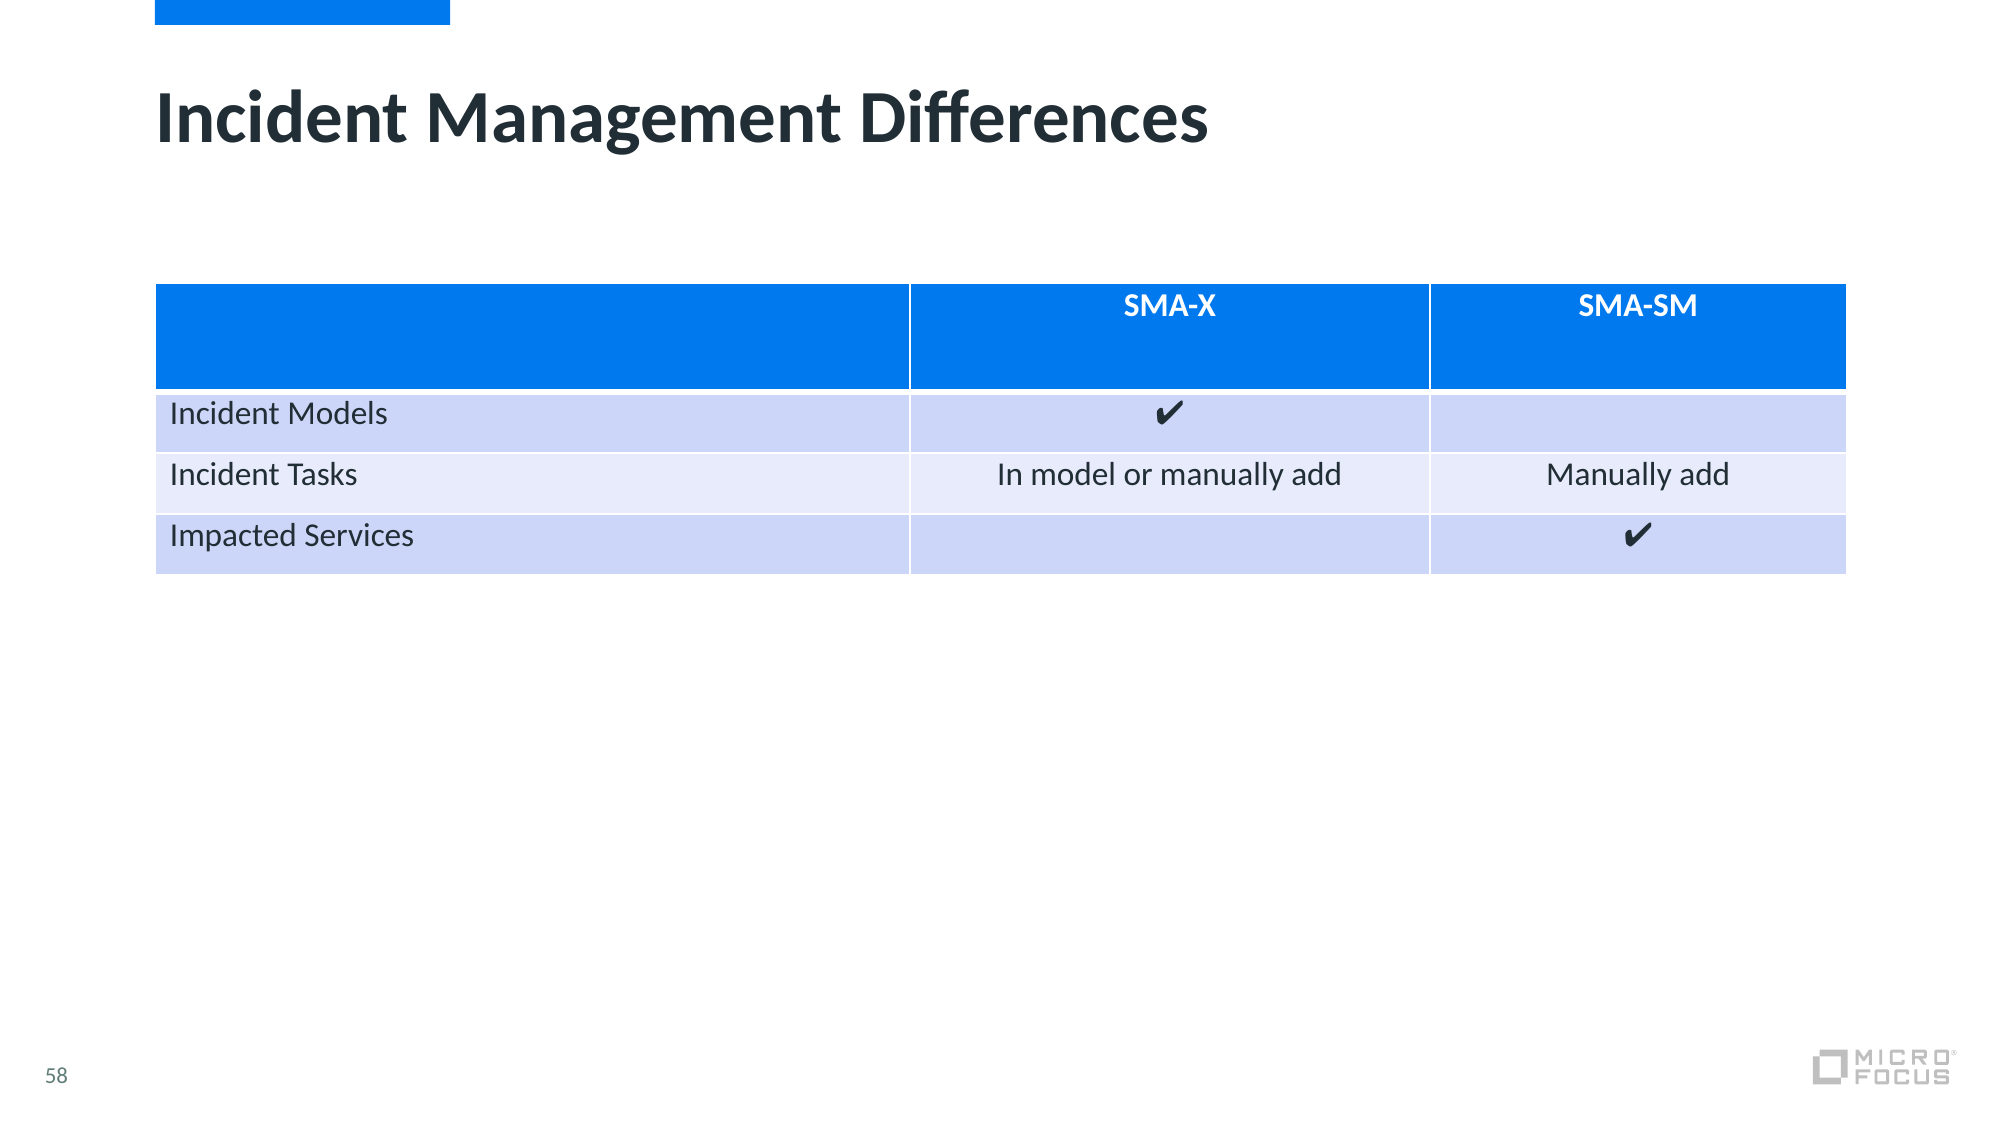

# Incident Management Differences
|  | SMA-X | SMA-SM |
| --- | --- | --- |
| Incident Models | ✔ |  |
| Incident Tasks | In model or manually add | Manually add |
| Impacted Services |  | ✔ |

58